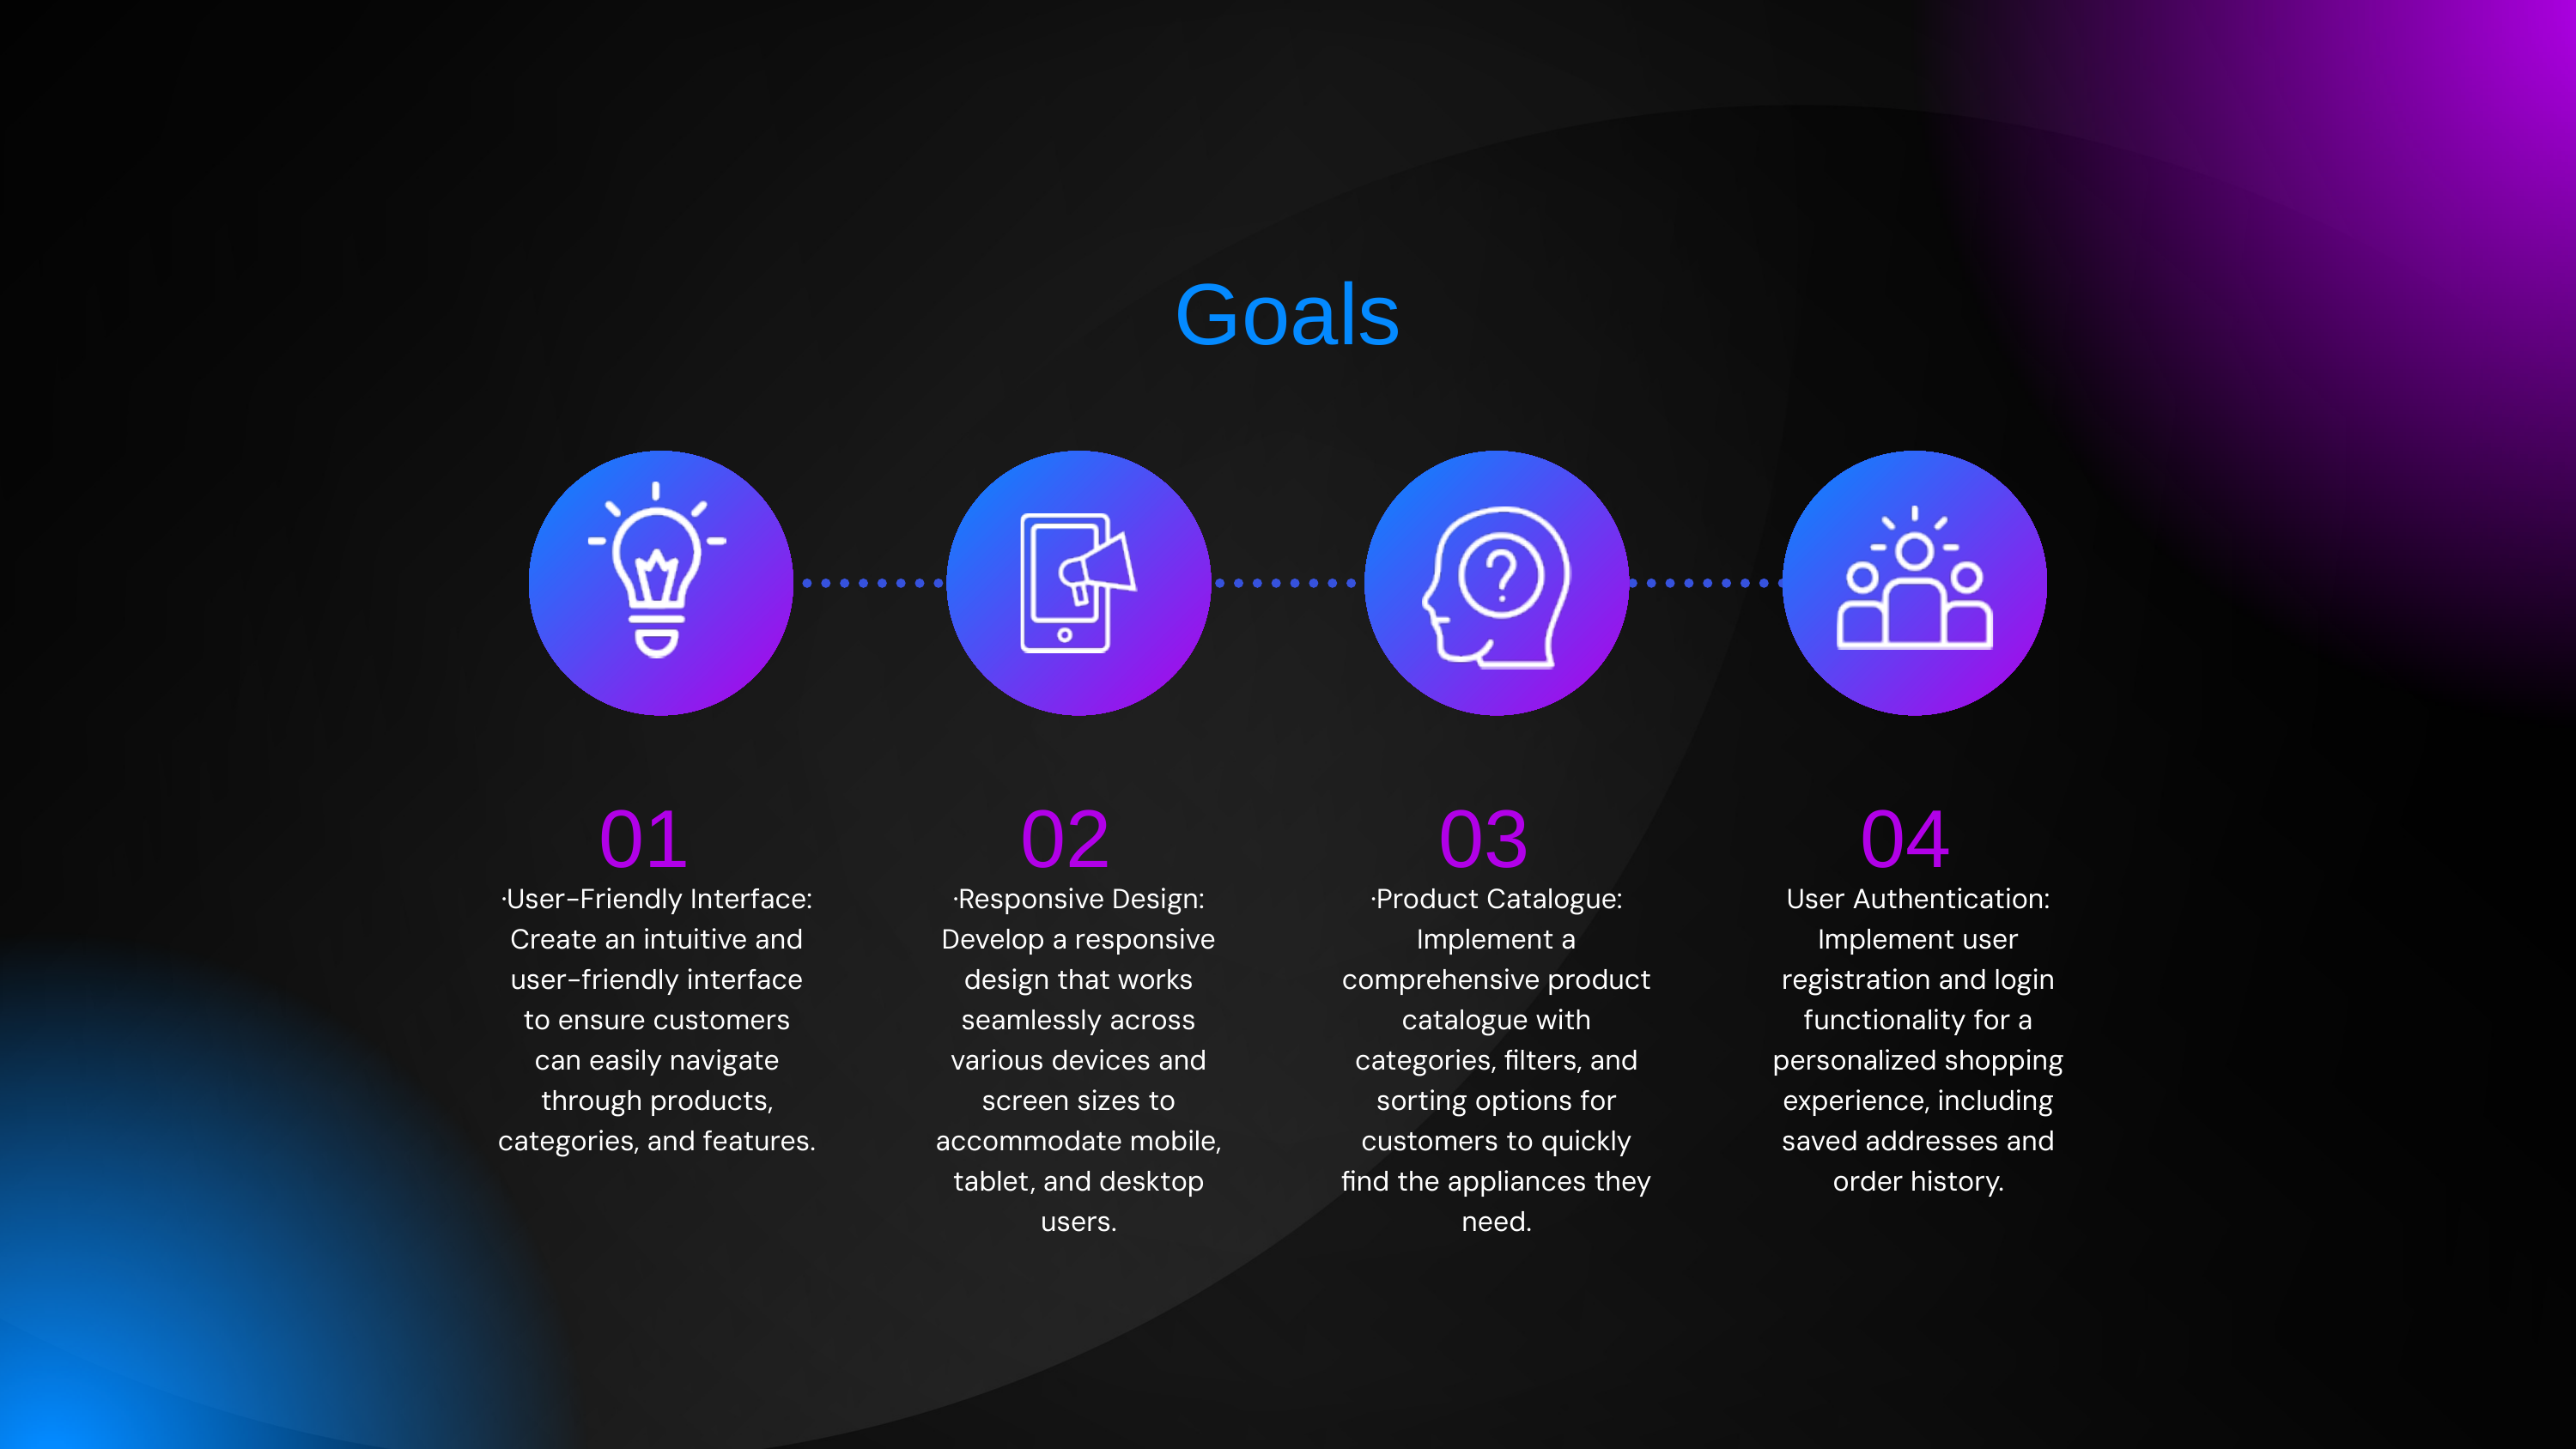

Goals

01
02
03
04
·User-Friendly Interface: Create an intuitive and user-friendly interface to ensure customers can easily navigate through products, categories, and features.

·Responsive Design: Develop a responsive design that works seamlessly across various devices and screen sizes to accommodate mobile, tablet, and desktop users.

·Product Catalogue: Implement a comprehensive product catalogue with categories, filters, and sorting options for customers to quickly find the appliances they need.

User Authentication: Implement user registration and login functionality for a personalized shopping experience, including saved addresses and order history.